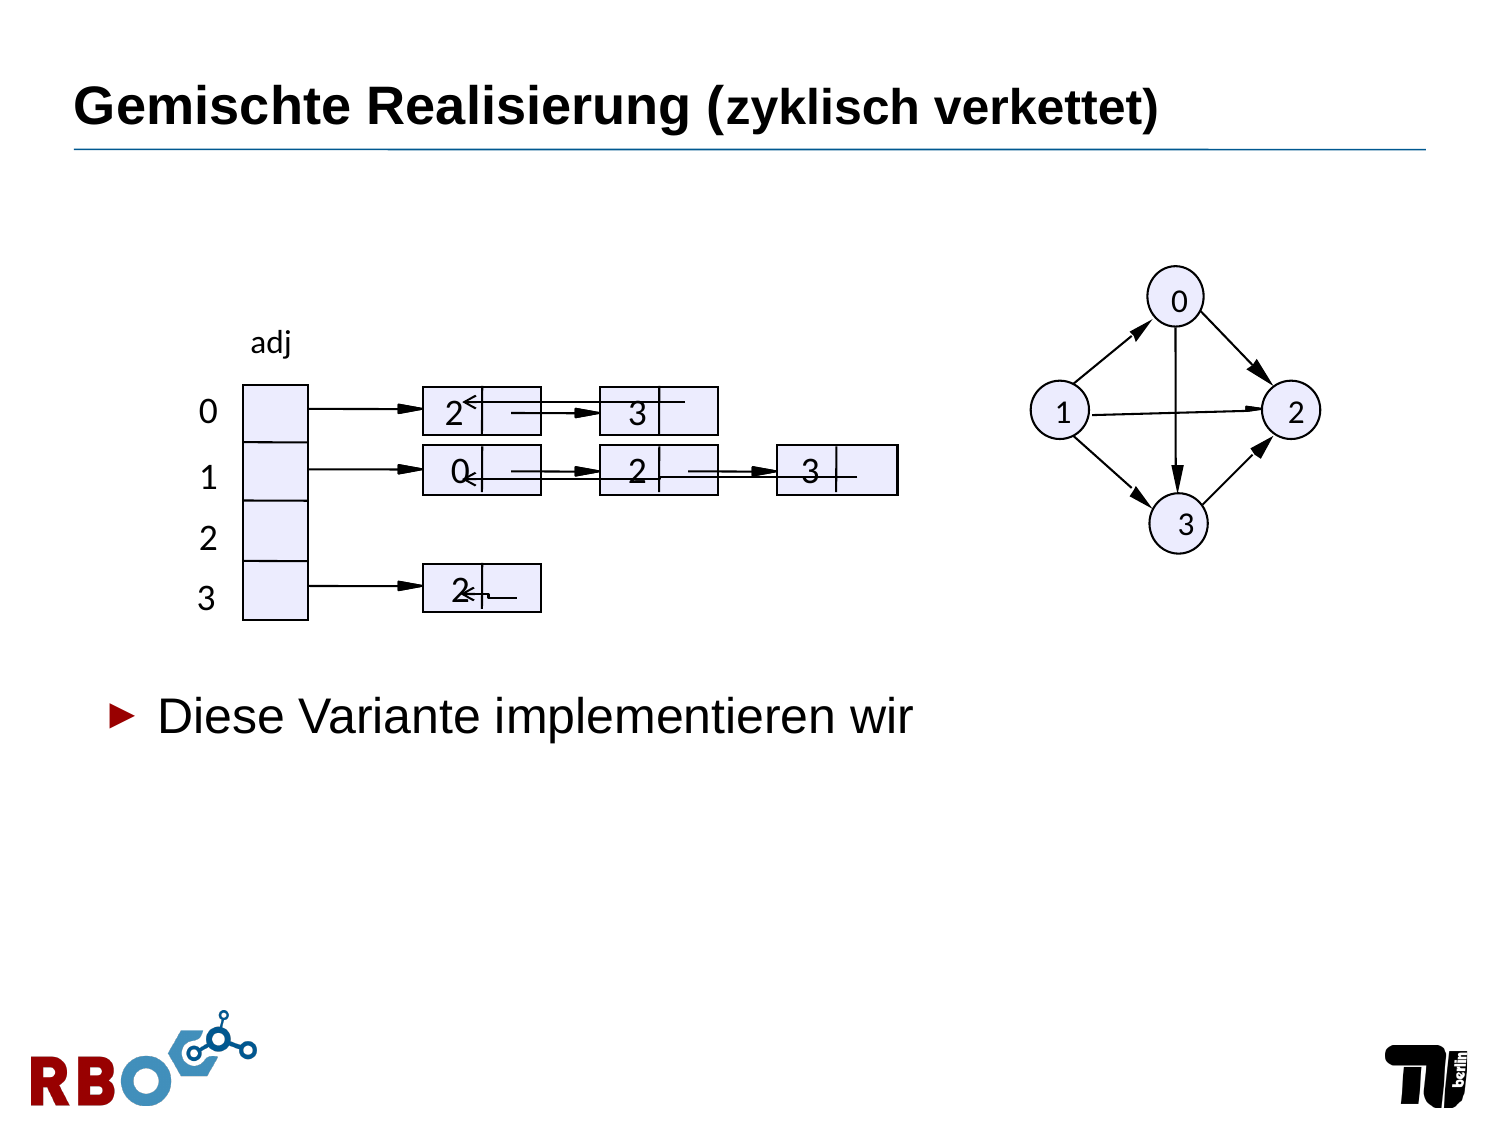

# Gemischte Realisierung (zyklisch verkettet)

0

adj

0

2
3
1
2

0
2
3
1

3
NULL
2

2
3

Diese Variante implementieren wir